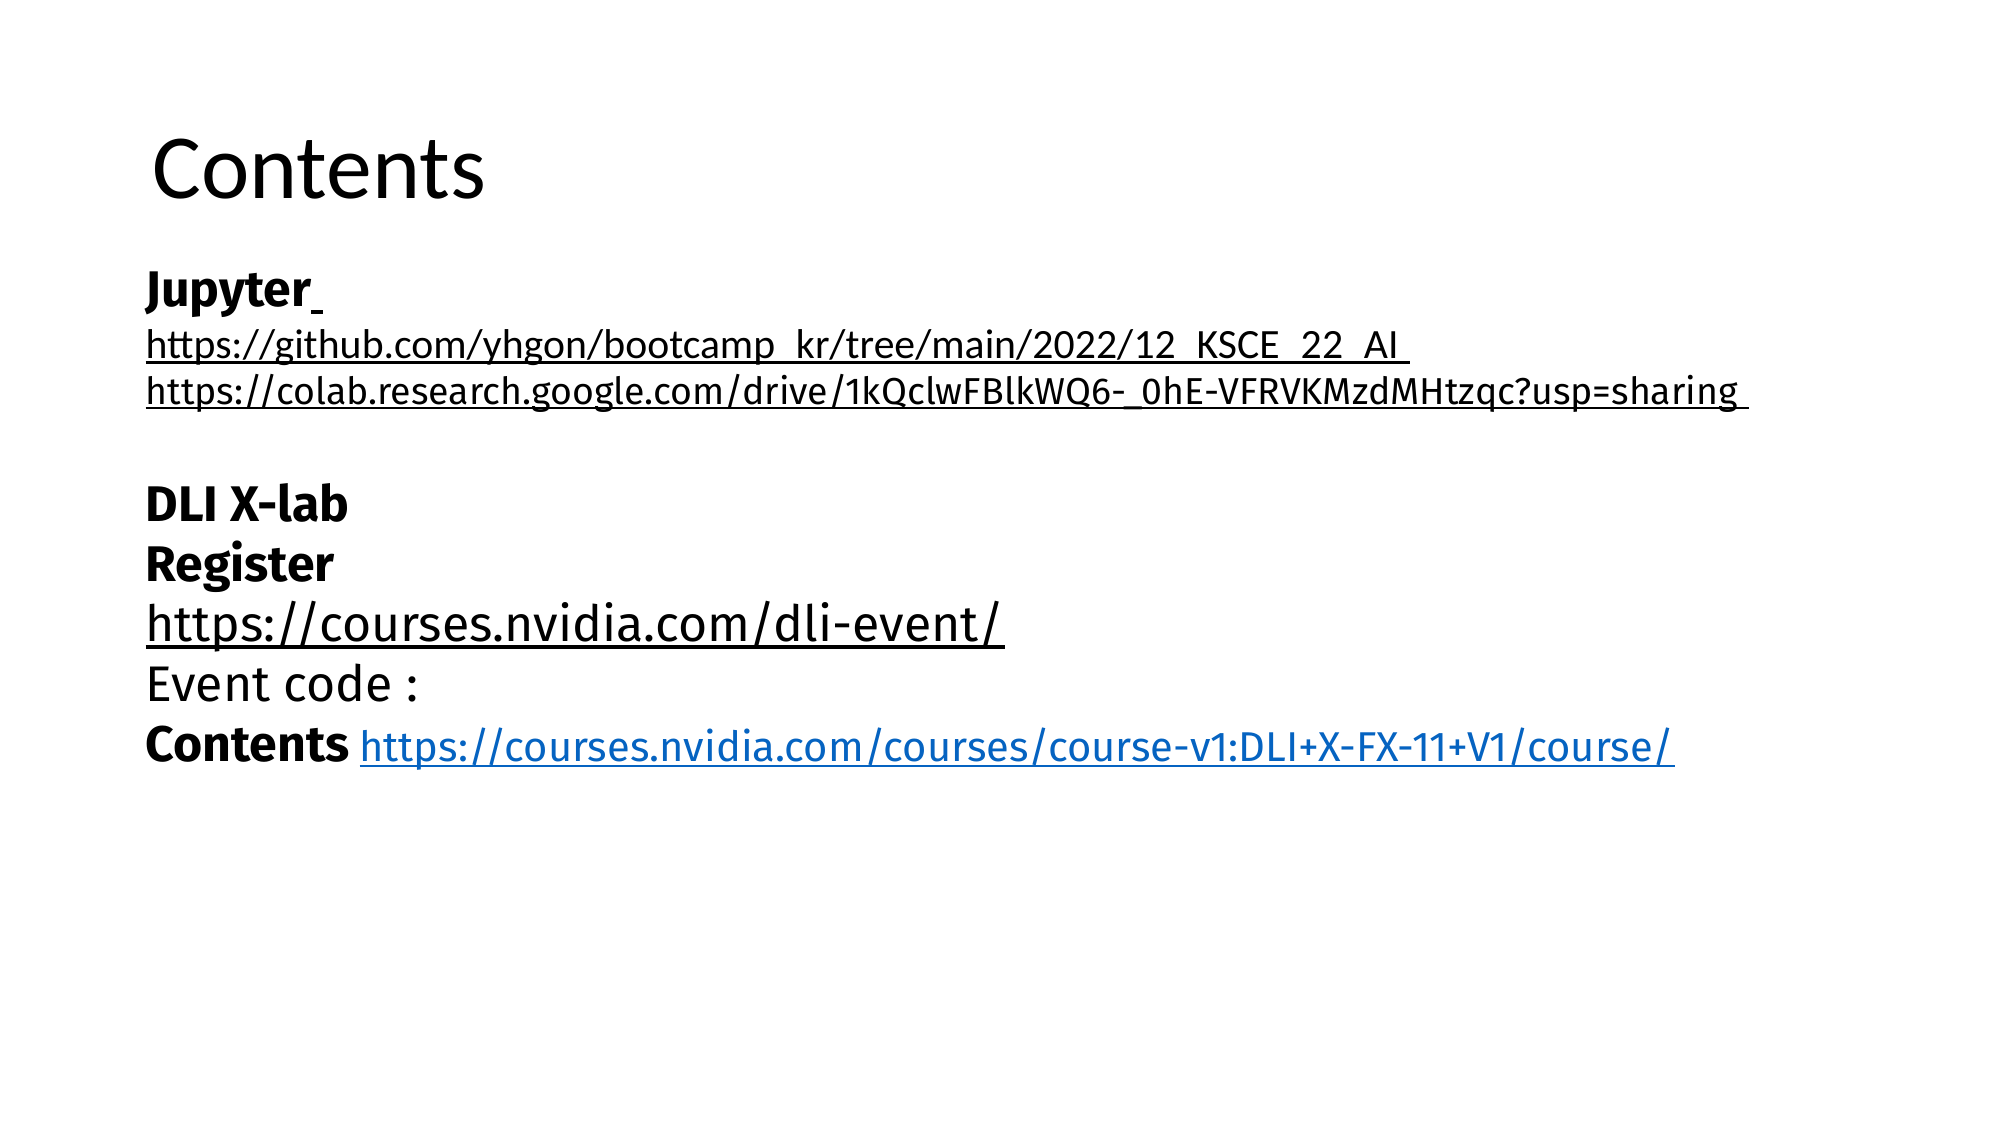

# Contents
Jupyter
https://github.com/yhgon/bootcamp_kr/tree/main/2022/12_KSCE_22_AI
https://colab.research.google.com/drive/1kQclwFBlkWQ6-_0hE-VFRVKMzdMHtzqc?usp=sharing

DLI X-lab
Register
https://courses.nvidia.com/dli-event/
Event code :
Contents https://courses.nvidia.com/courses/course-v1:DLI+X-FX-11+V1/course/